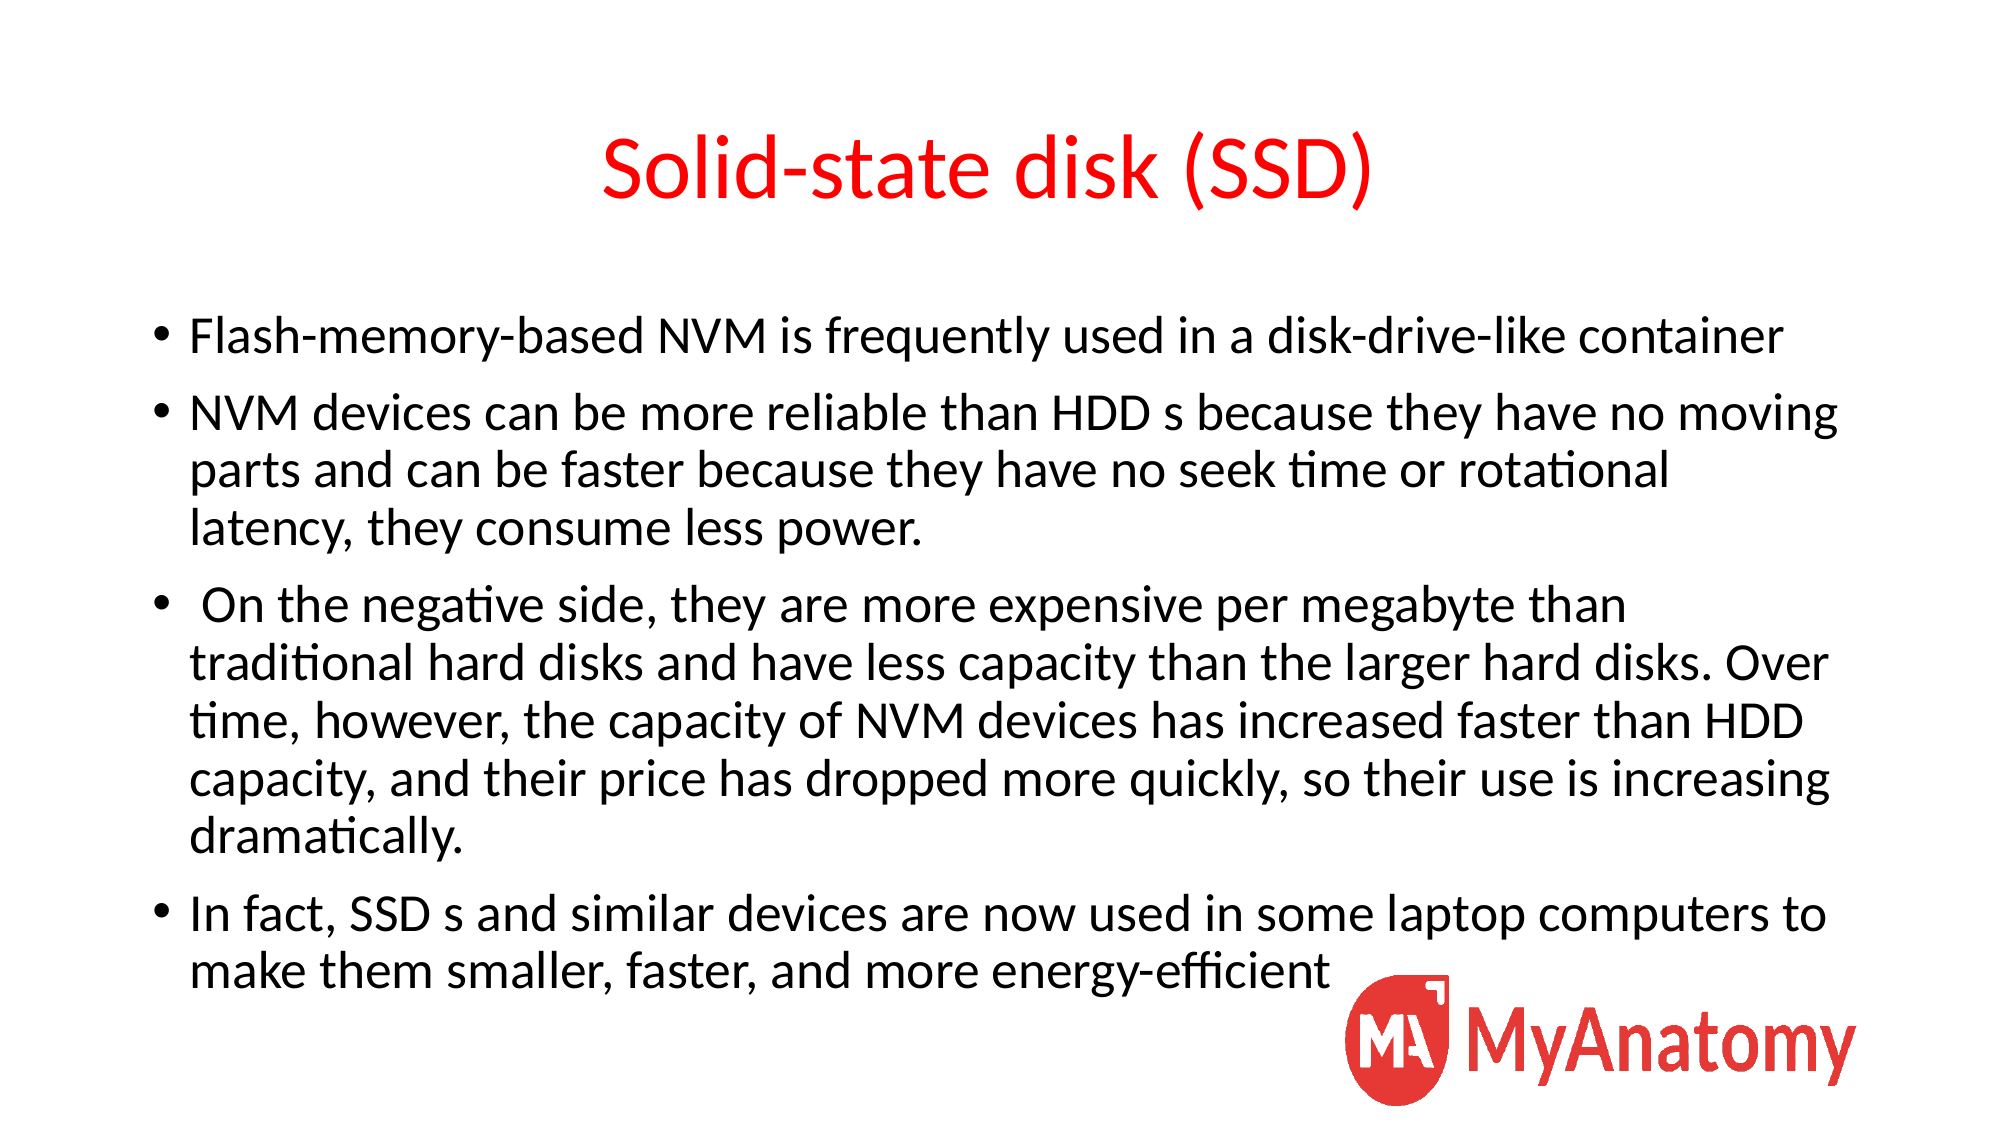

# Solid-state disk (SSD)
Flash-memory-based NVM is frequently used in a disk-drive-like container
NVM devices can be more reliable than HDD s because they have no moving parts and can be faster because they have no seek time or rotational latency, they consume less power.
 On the negative side, they are more expensive per megabyte than traditional hard disks and have less capacity than the larger hard disks. Over time, however, the capacity of NVM devices has increased faster than HDD capacity, and their price has dropped more quickly, so their use is increasing dramatically.
In fact, SSD s and similar devices are now used in some laptop computers to make them smaller, faster, and more energy-efficient